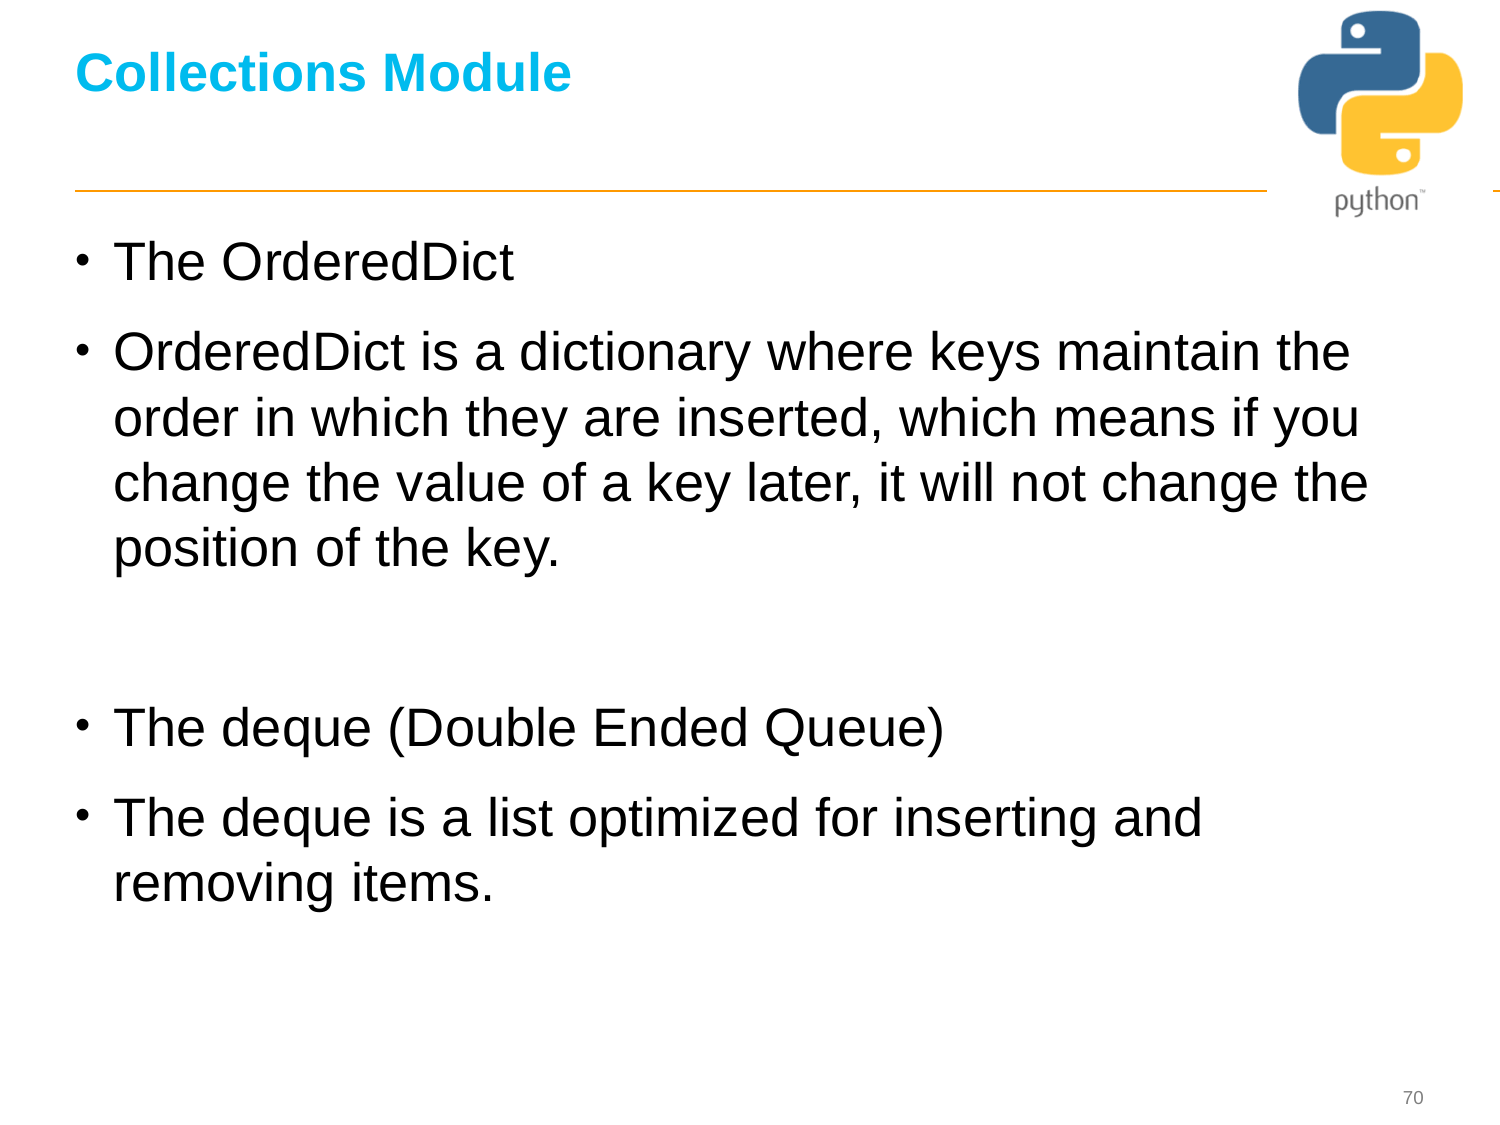

# Collections Module
The OrderedDict
OrderedDict is a dictionary where keys maintain the order in which they are inserted, which means if you change the value of a key later, it will not change the position of the key.

The deque (Double Ended Queue)
The deque is a list optimized for inserting and removing items.